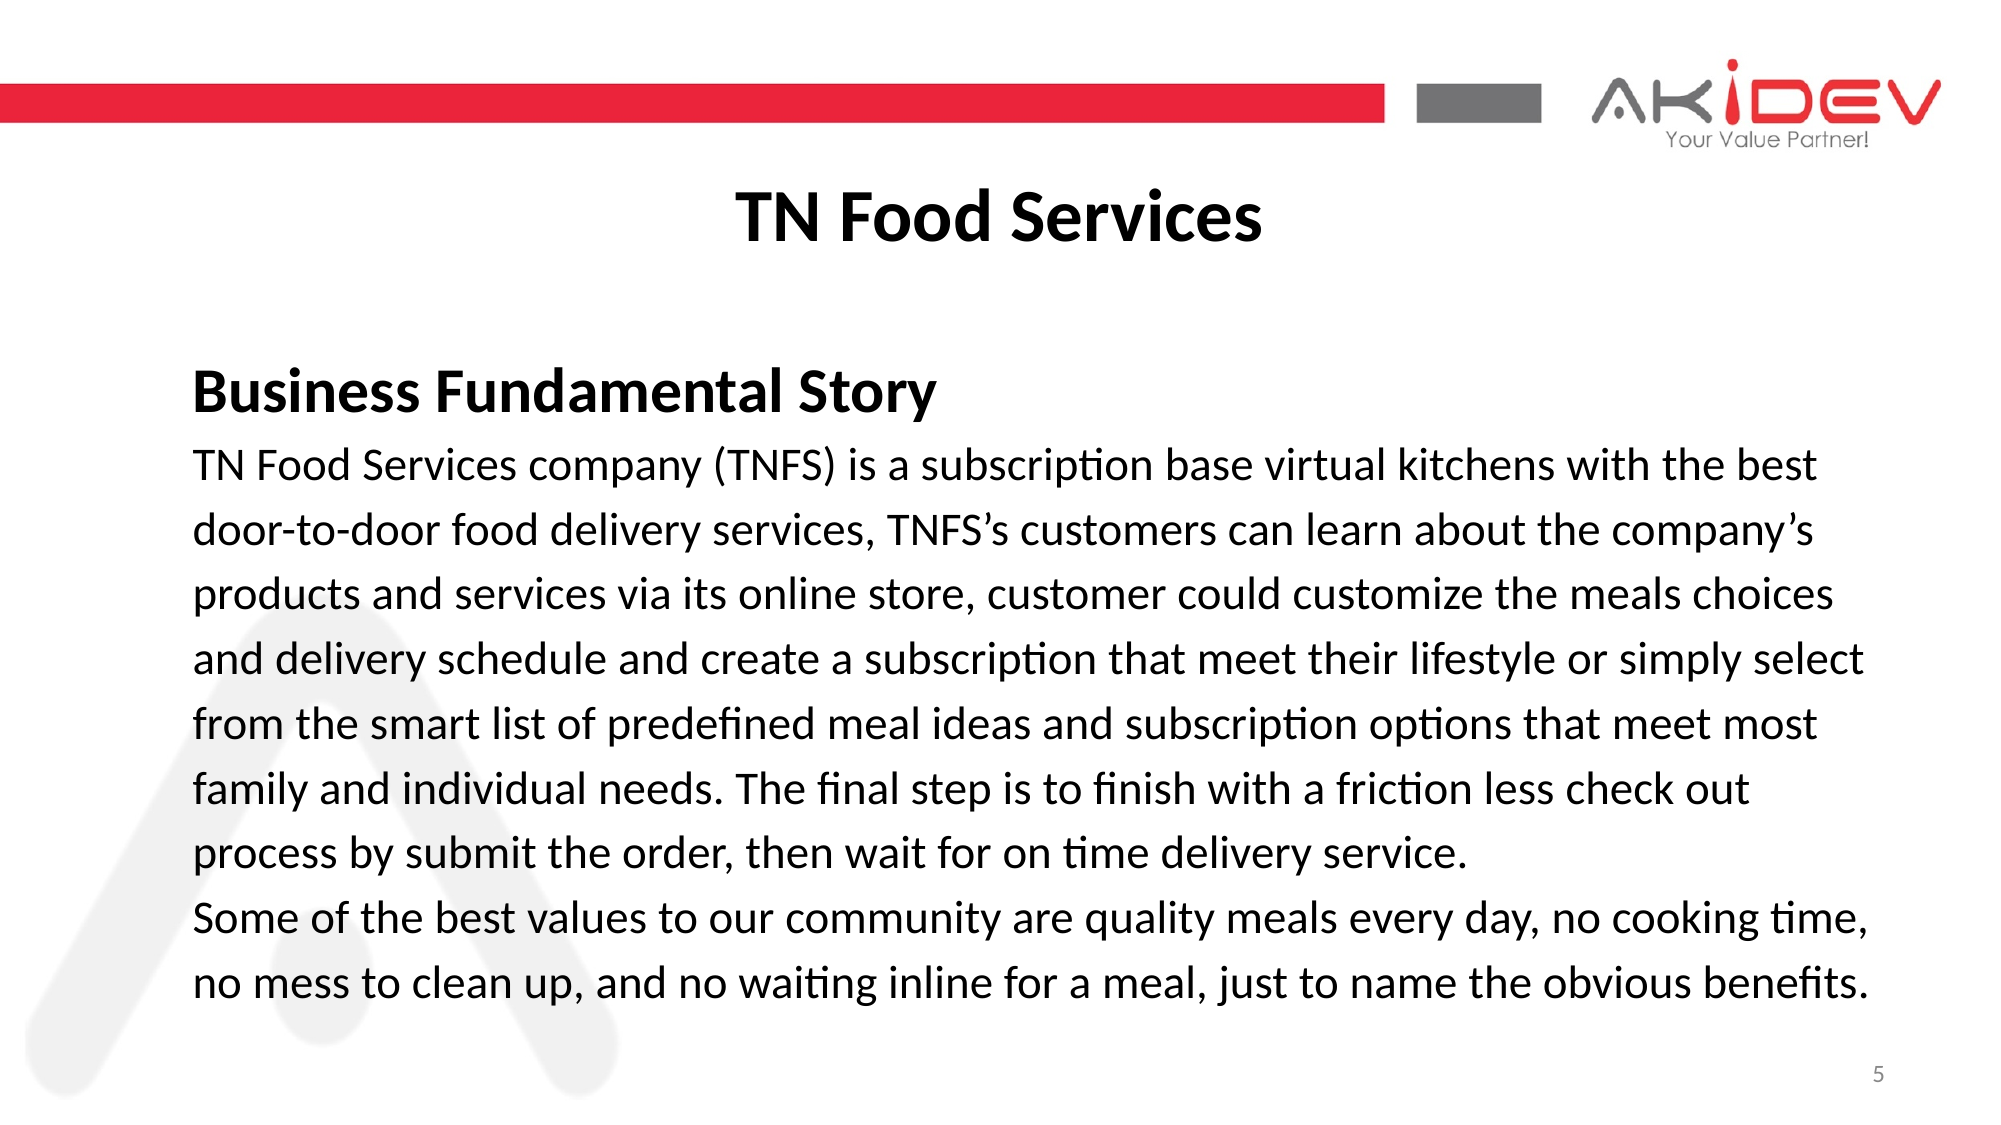

# TN Food Services
Business Fundamental Story
TN Food Services company (TNFS) is a subscription base virtual kitchens with the best door-to-door food delivery services, TNFS’s customers can learn about the company’s products and services via its online store, customer could customize the meals choices and delivery schedule and create a subscription that meet their lifestyle or simply select from the smart list of predefined meal ideas and subscription options that meet most family and individual needs. The final step is to finish with a friction less check out process by submit the order, then wait for on time delivery service.
Some of the best values to our community are quality meals every day, no cooking time, no mess to clean up, and no waiting inline for a meal, just to name the obvious benefits.
5